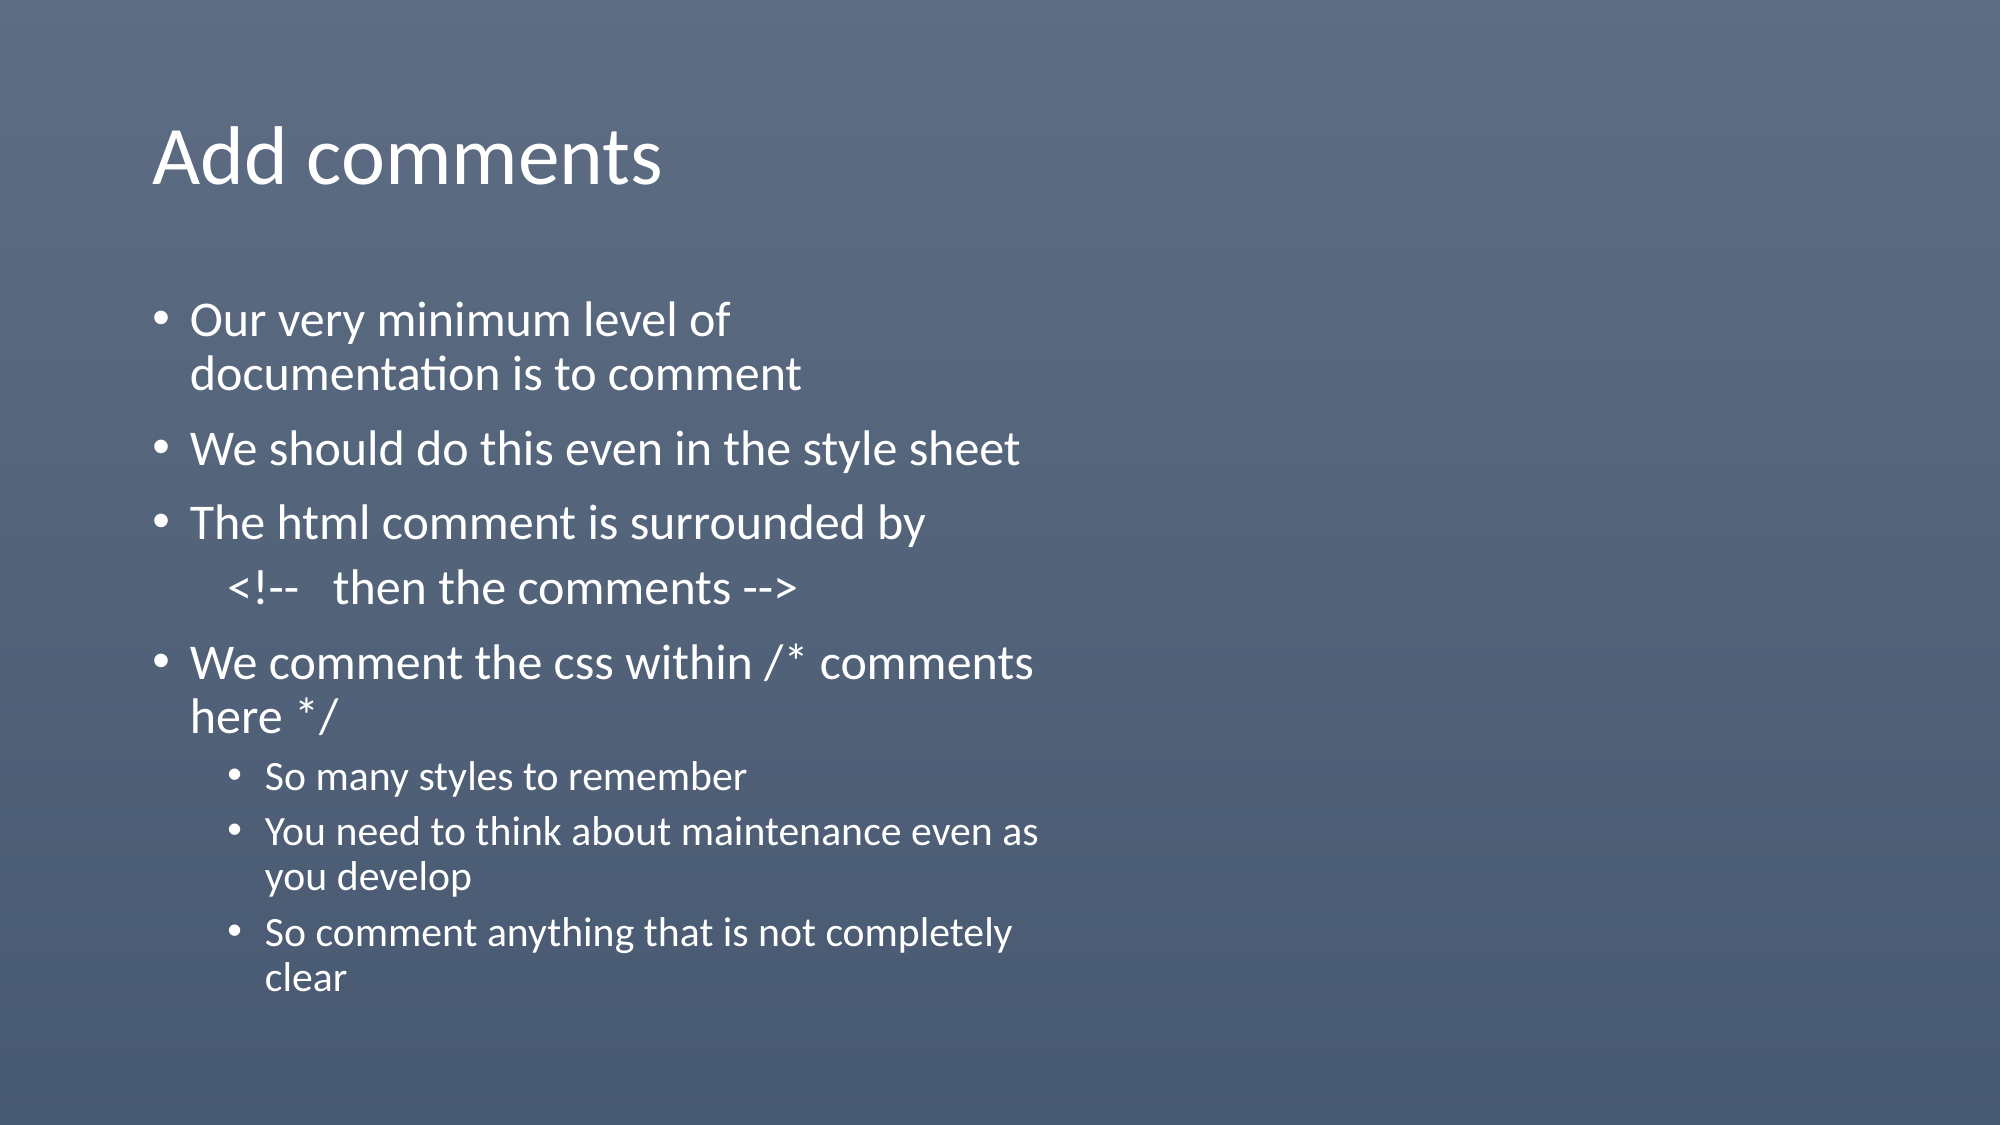

# Add comments
Our very minimum level of documentation is to comment
We should do this even in the style sheet
The html comment is surrounded by
<!--   then the comments -->
We comment the css within /* comments here */
So many styles to remember
You need to think about maintenance even as you develop
So comment anything that is not completely clear